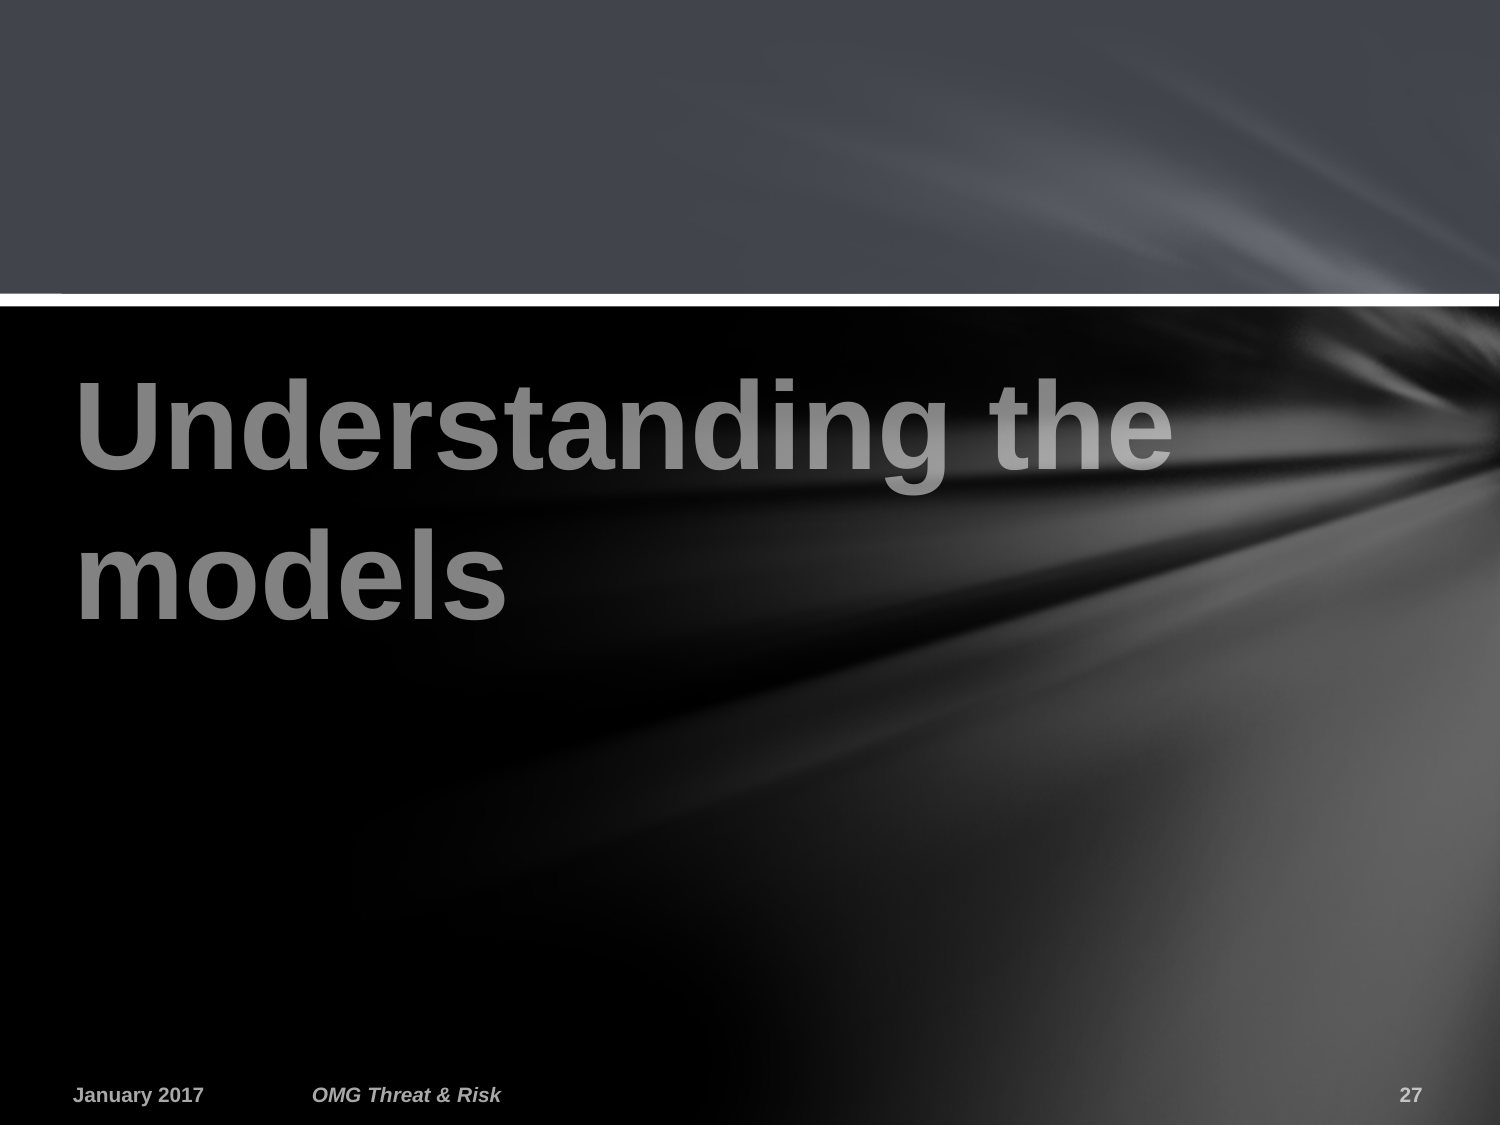

# Understanding the models

January 2017
OMG Threat & Risk
27